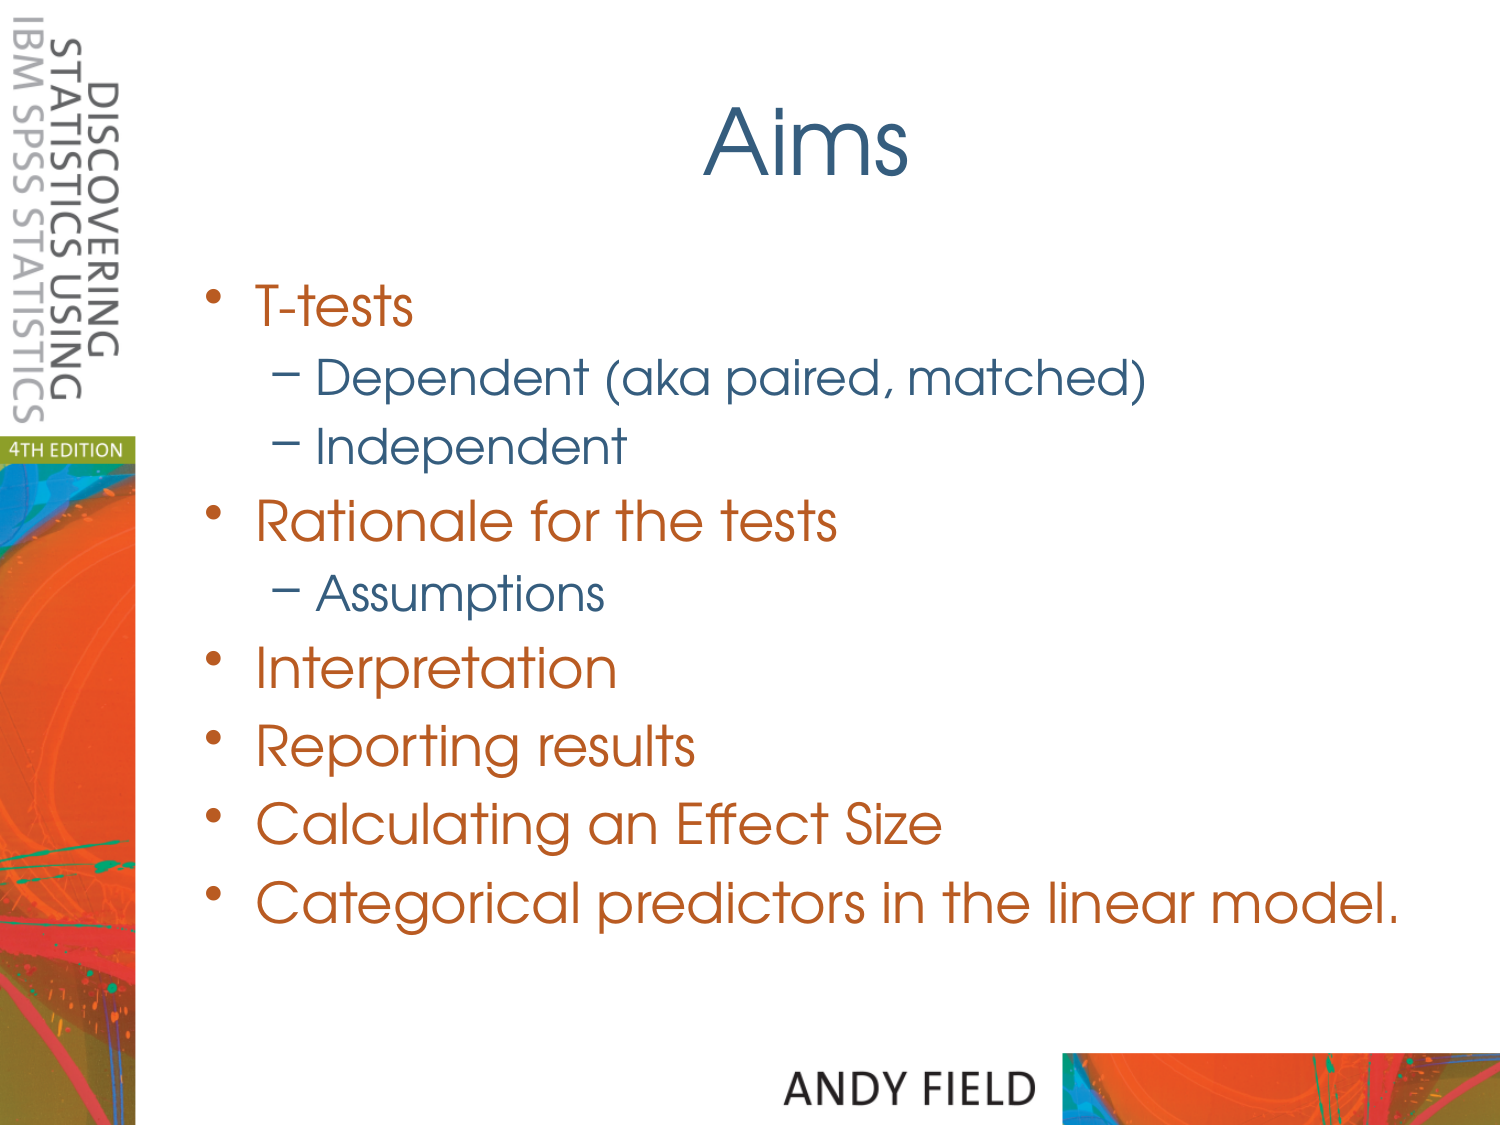

# Aims
T-tests
Dependent (aka paired, matched)
Independent
Rationale for the tests
Assumptions
Interpretation
Reporting results
Calculating an Effect Size
Categorical predictors in the linear model.